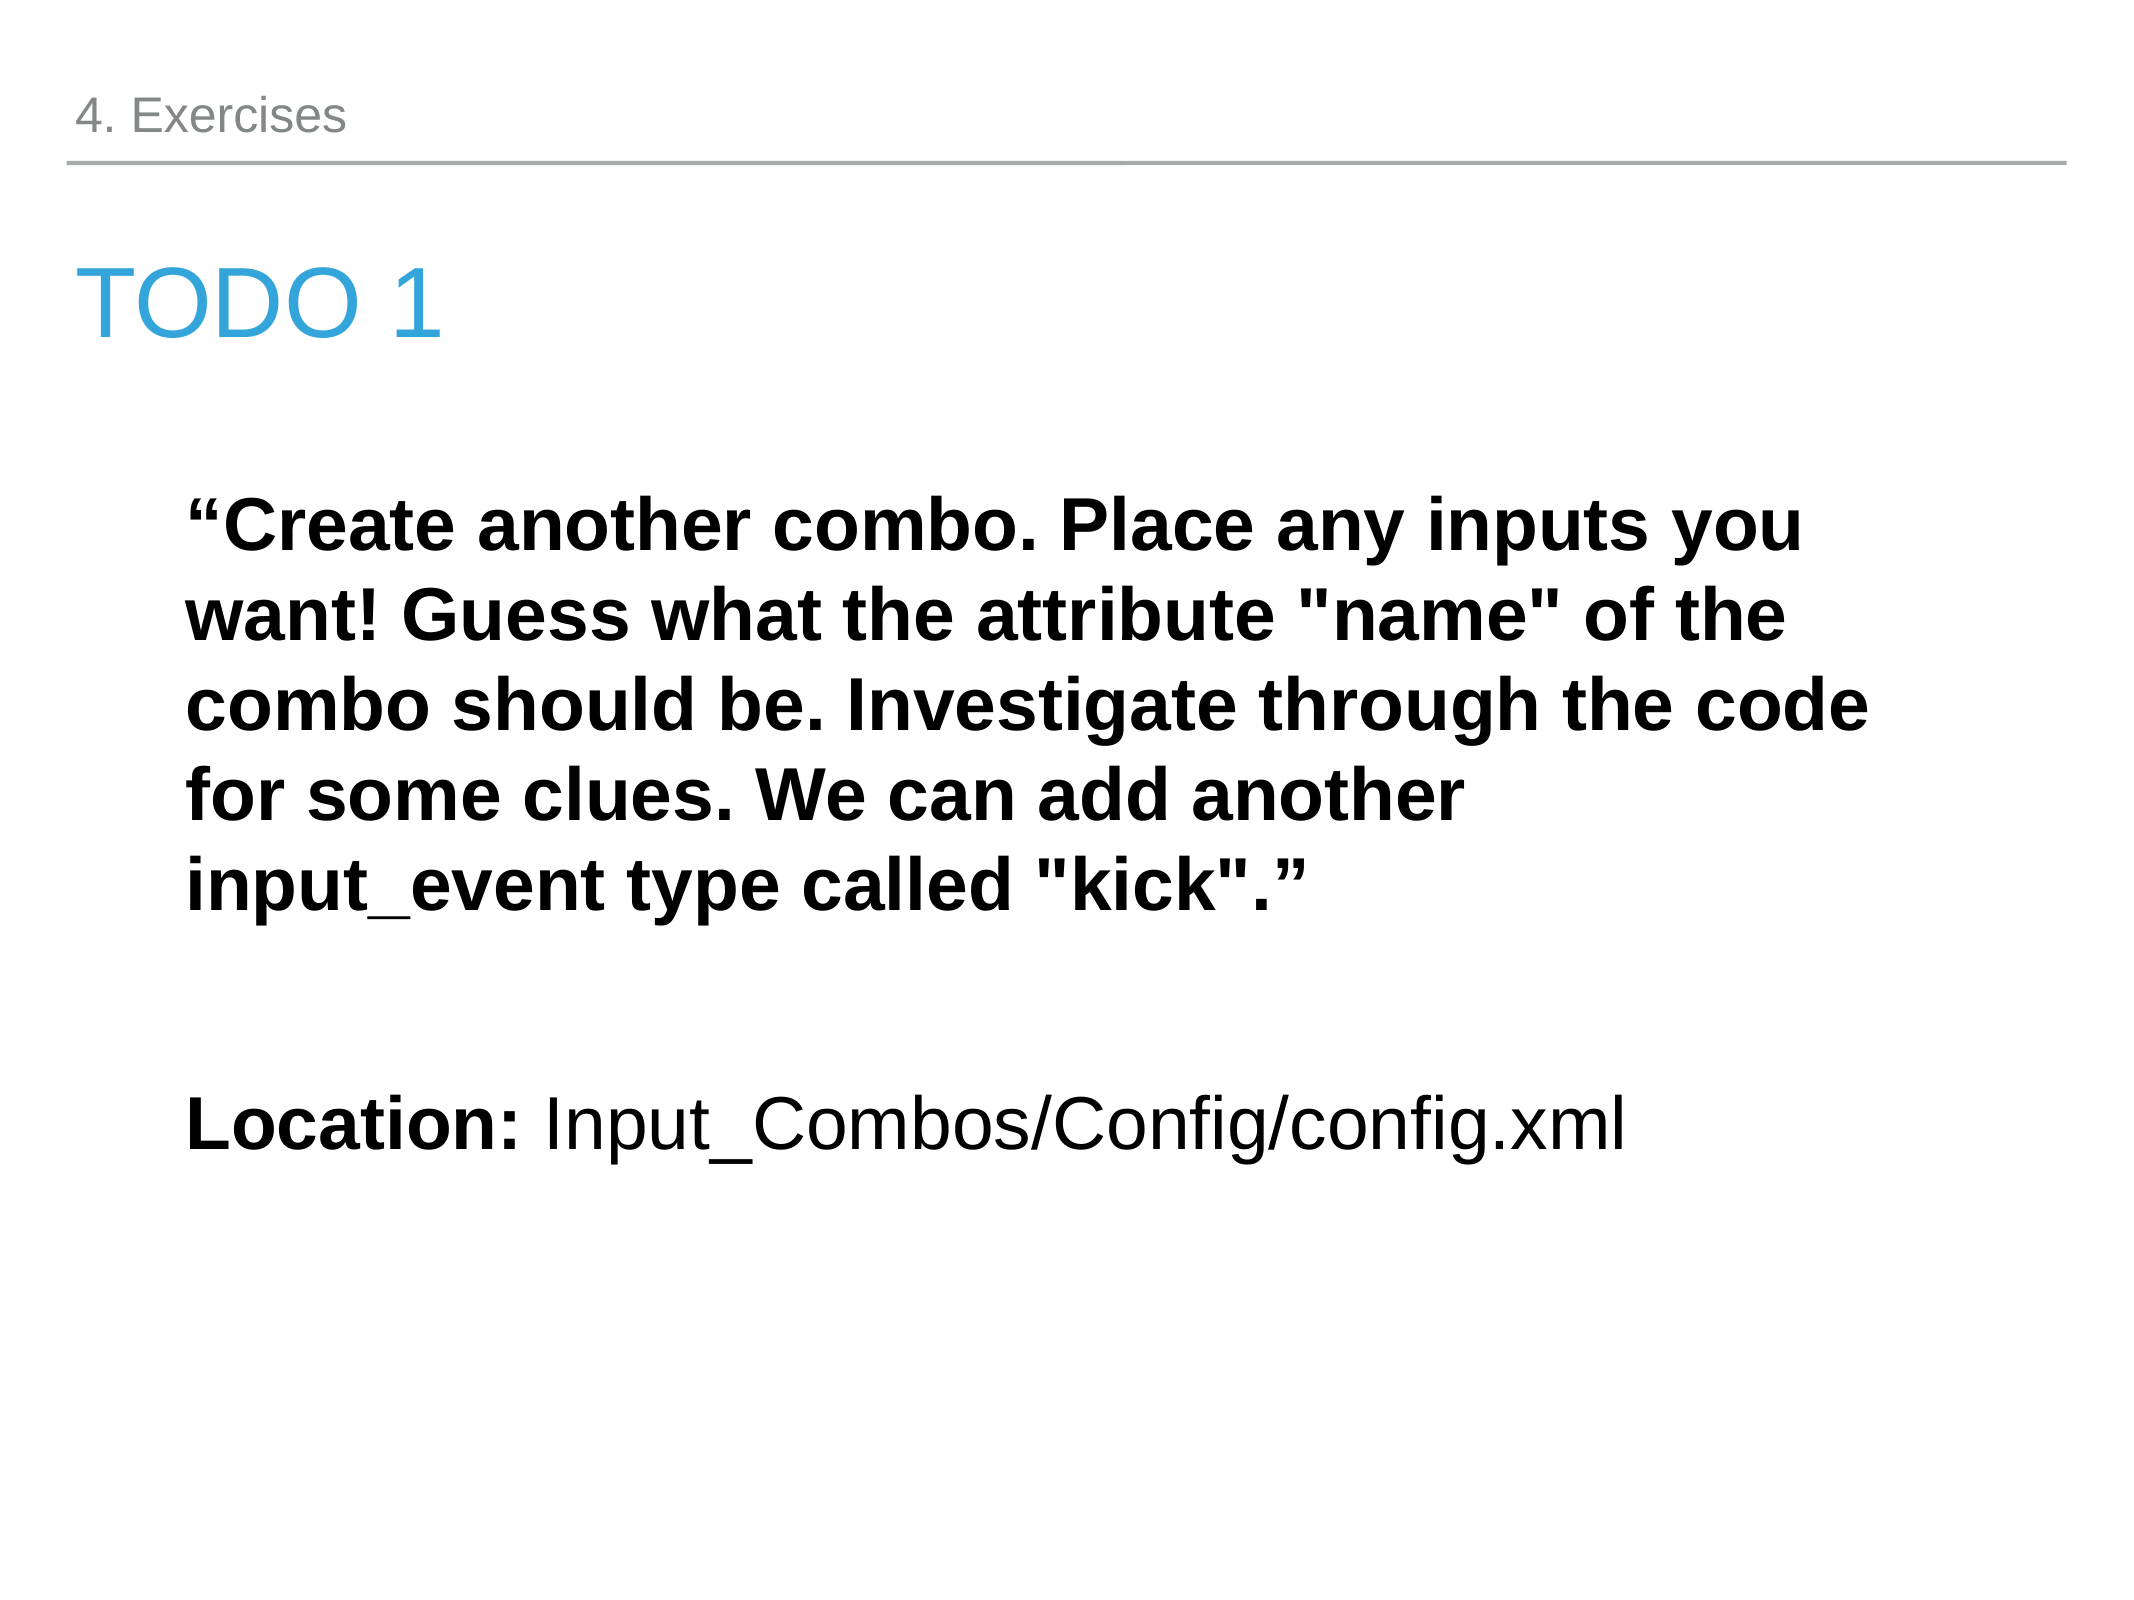

4. Exercises
# TODO 1
“Create another combo. Place any inputs you want! Guess what the attribute "name" of the combo should be. Investigate through the code for some clues. We can add another input_event type called "kick".”
Location: Input_Combos/Config/config.xml